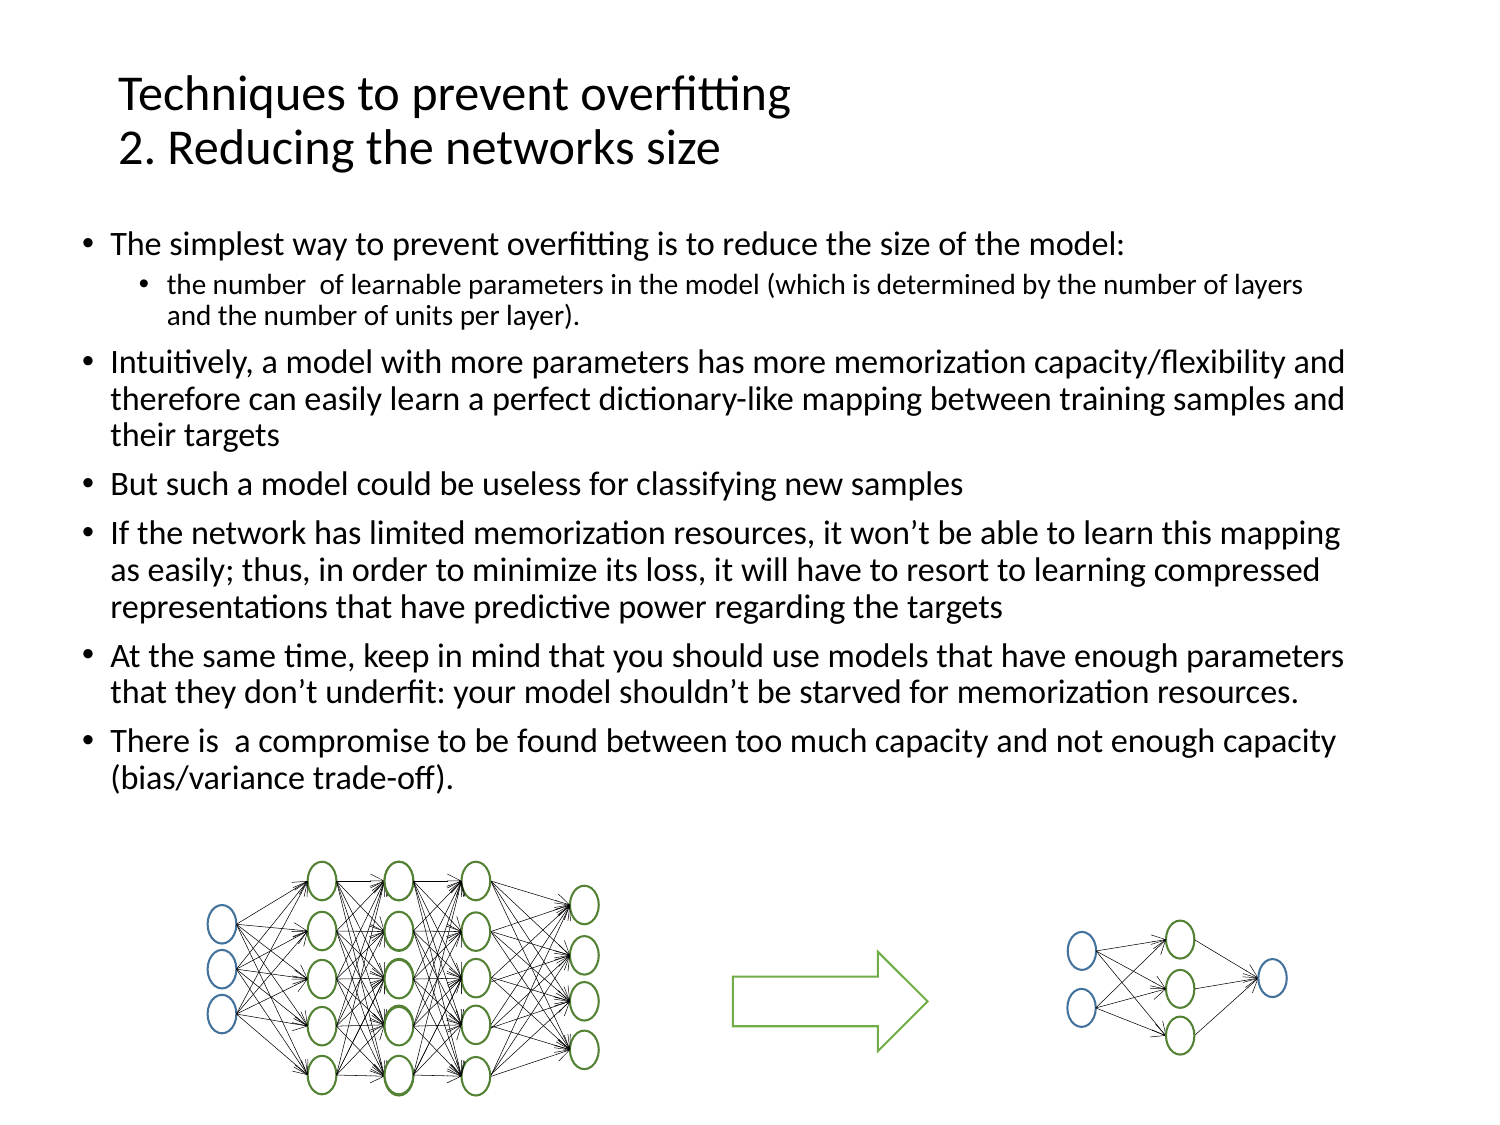

# Techniques to prevent overfitting 2. Reducing the networks size
The simplest way to prevent overfitting is to reduce the size of the model:
the number  of learnable parameters in the model (which is determined by the number of layers and the number of units per layer).
Intuitively, a model with more parameters has more memorization capacity/flexibility and therefore can easily learn a perfect dictionary-like mapping between training samples and their targets
But such a model could be useless for classifying new samples
If the network has limited memorization resources, it won’t be able to learn this mapping as easily; thus, in order to minimize its loss, it will have to resort to learning compressed representations that have predictive power regarding the targets
At the same time, keep in mind that you should use models that have enough parameters that they don’t underfit: your model shouldn’t be starved for memorization resources.
There is  a compromise to be found between too much capacity and not enough capacity (bias/variance trade-off).